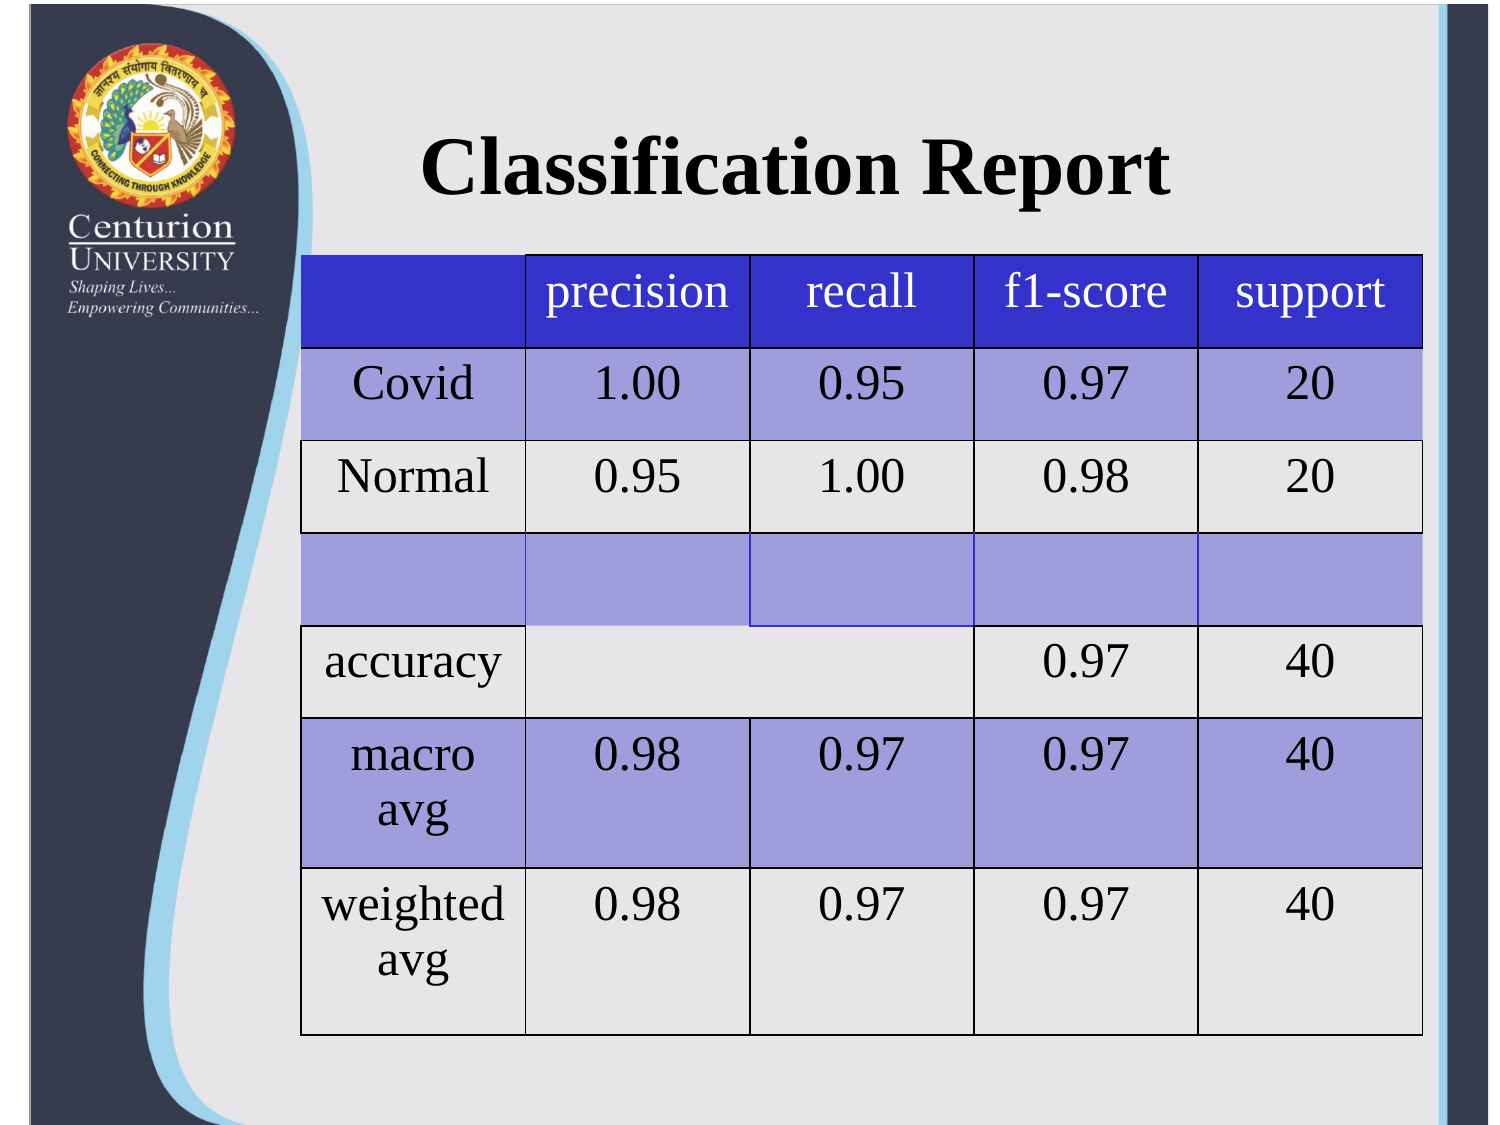

# Classification Report
|  | precision | recall | f1-score | support |
| --- | --- | --- | --- | --- |
| Covid | 1.00 | 0.95 | 0.97 | 20 |
| Normal | 0.95 | 1.00 | 0.98 | 20 |
|  |  |  |  |  |
| accuracy |  |  | 0.97 | 40 |
| macro avg | 0.98 | 0.97 | 0.97 | 40 |
| weighted avg | 0.98 | 0.97 | 0.97 | 40 |